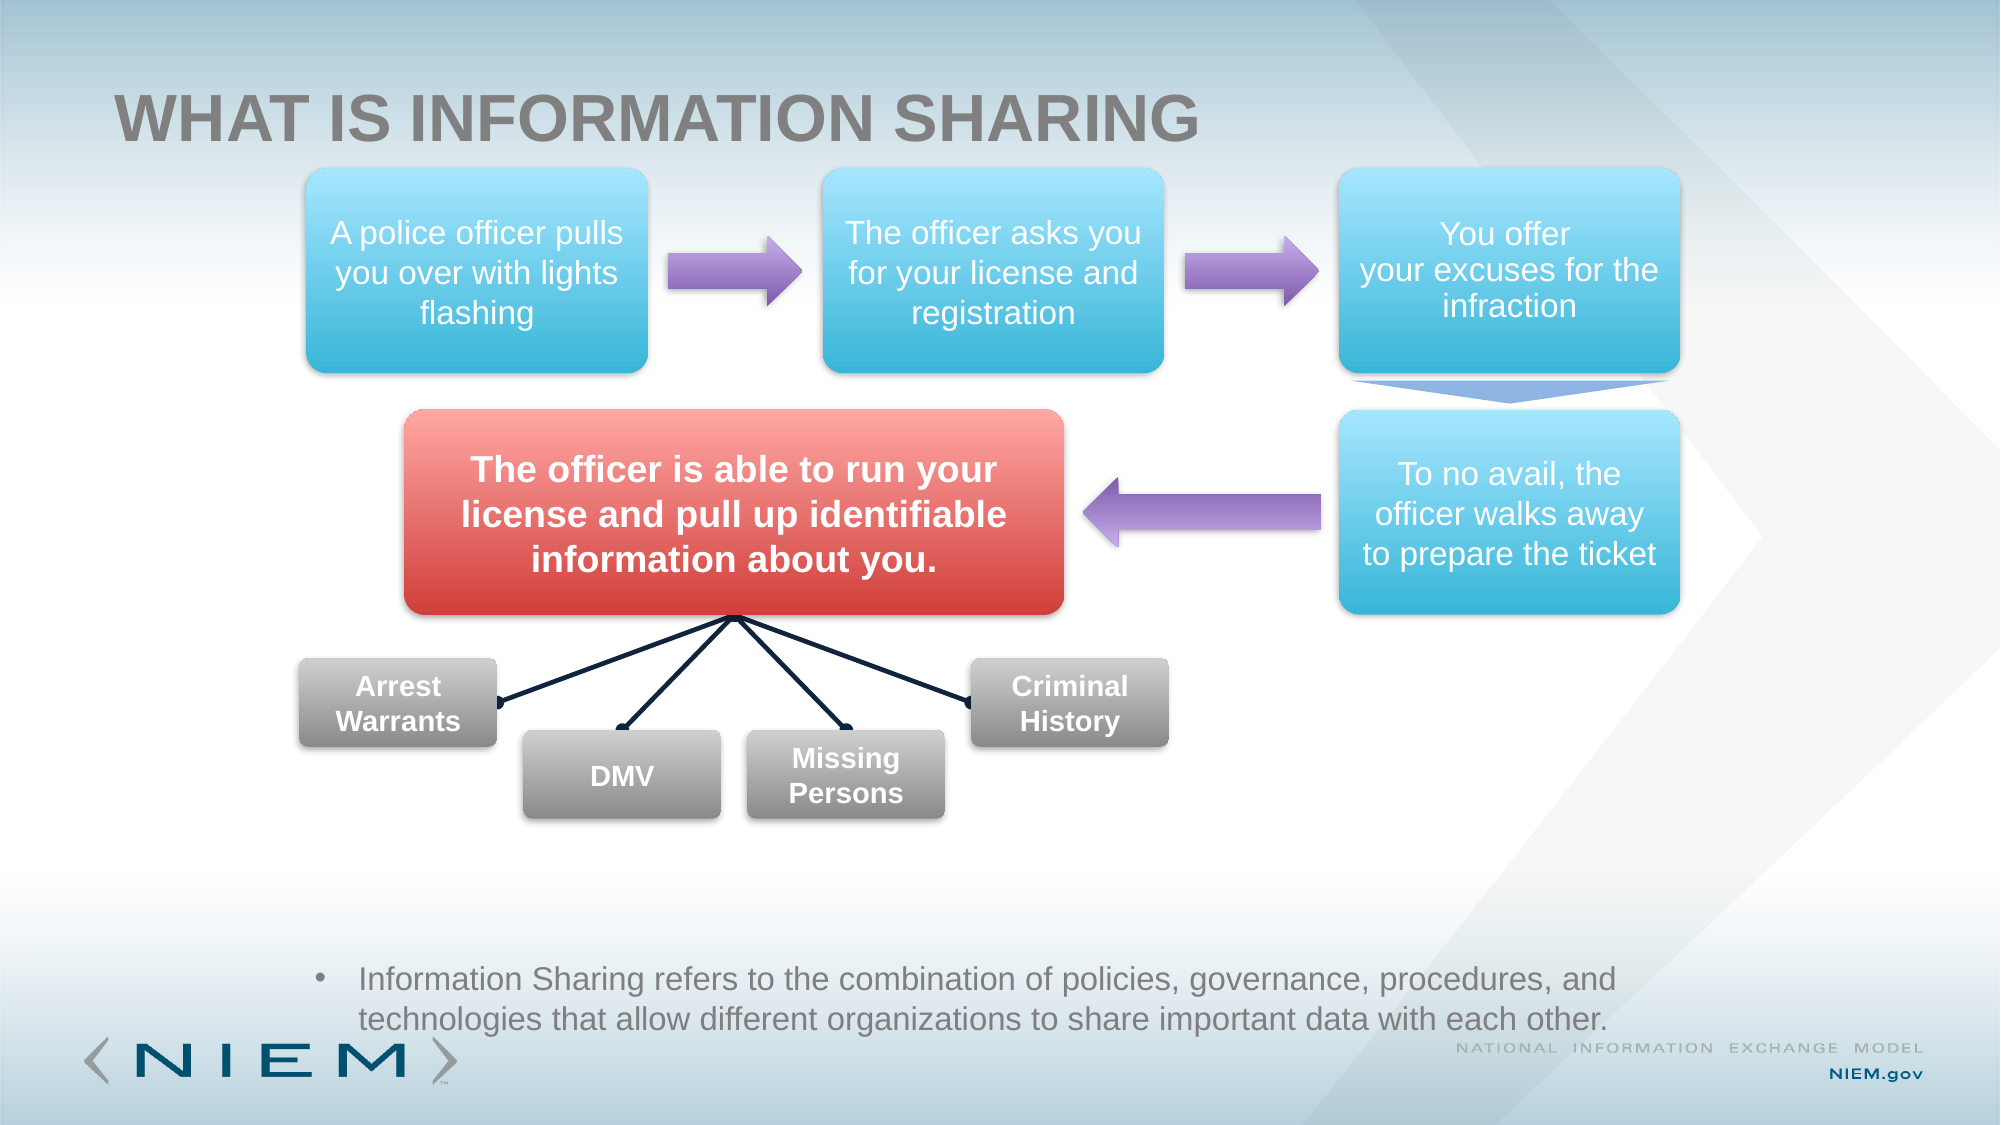

# What is Information Sharing
A police officer pulls you over with lights flashing
The officer asks you for your license and registration
You offer
your excuses for the infraction

Information Sharing refers to the combination of policies, governance, procedures, and technologies that allow different organizations to share important data with each other.

The officer is able to run your license and pull up identifiable information about you.
To no avail, the officer walks away to prepare the ticket

Arrest Warrants
Criminal History
DMV
Missing Persons